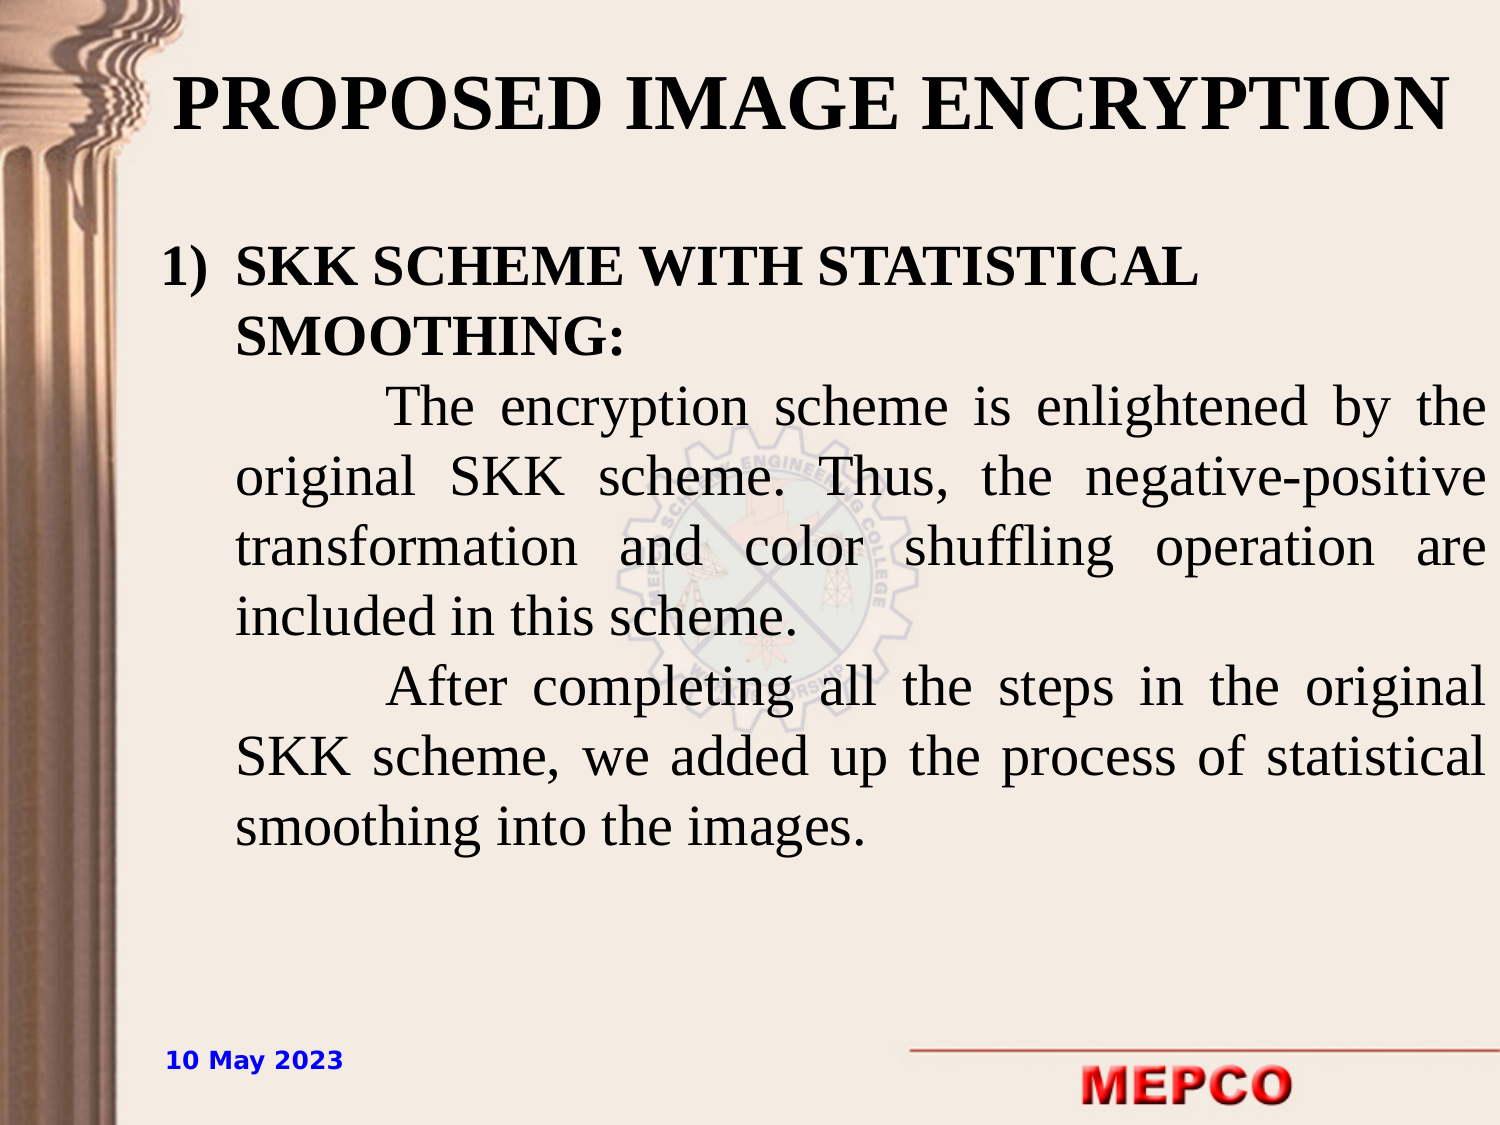

# PROPOSED IMAGE ENCRYPTION
SKK SCHEME WITH STATISTICAL
SMOOTHING:
	The encryption scheme is enlightened by the original SKK scheme. Thus, the negative-positive transformation and color shuffling operation are included in this scheme.
	After completing all the steps in the original SKK scheme, we added up the process of statistical smoothing into the images.